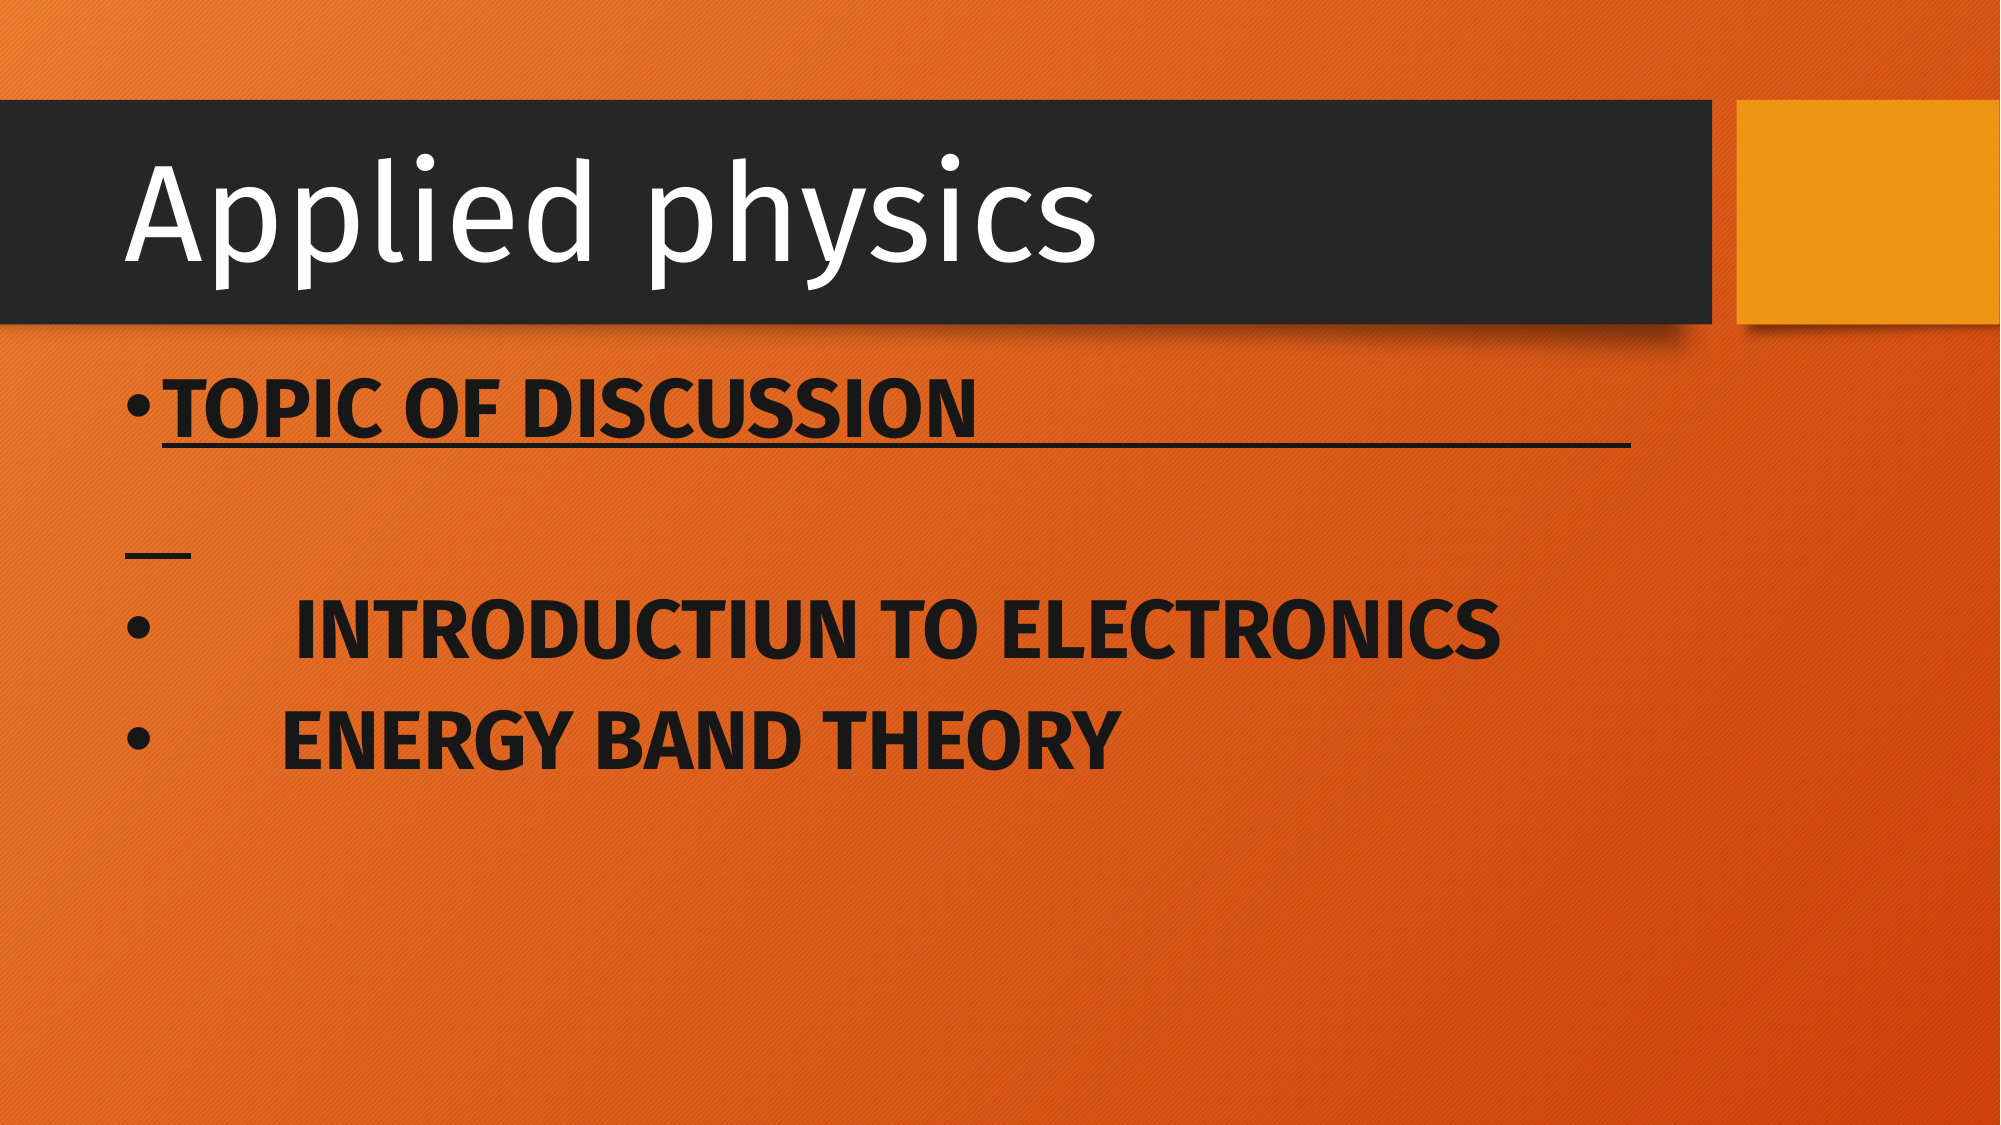

# Applied physics
TOPIC OF DISCUSSION

      INTRODUCTIUN TO ELECTRONICS
      ENERGY BAND THEORY